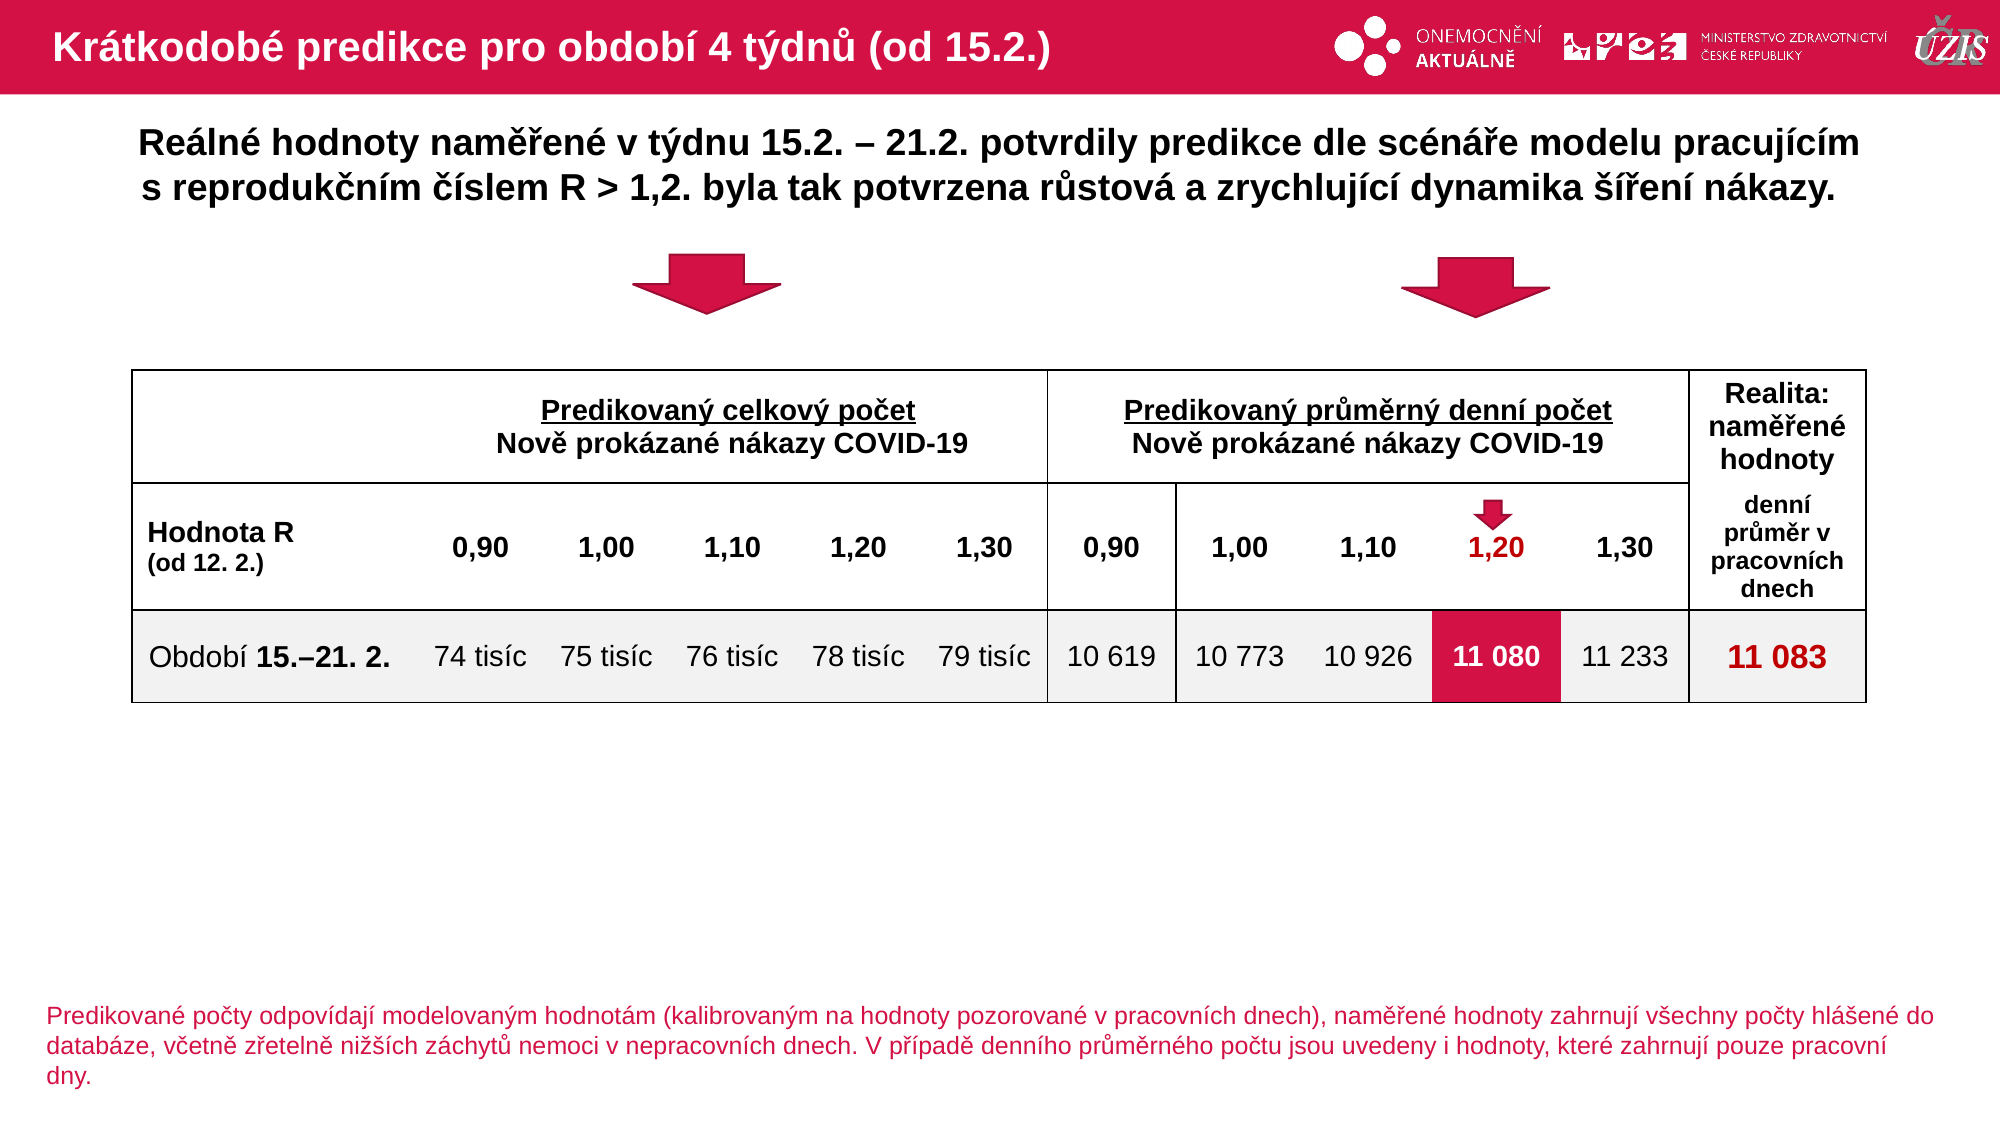

# Krátkodobé predikce pro období 4 týdnů (od 15.2.)
Reálné hodnoty naměřené v týdnu 15.2. – 21.2. potvrdily predikce dle scénáře modelu pracujícím s reprodukčním číslem R > 1,2. byla tak potvrzena růstová a zrychlující dynamika šíření nákazy.

|  | Predikovaný celkový počet Nově prokázané nákazy COVID-19 |  |  |  |  | Predikovaný průměrný denní počet Nově prokázané nákazy COVID-19 |  |  |  |  | Realita: naměřené hodnoty |
| --- | --- | --- | --- | --- | --- | --- | --- | --- | --- | --- | --- |
| Hodnota R (od 12. 2.) | 0,90 | 1,00 | 1,10 | 1,20 | 1,30 | 0,90 | 1,00 | 1,10 | 1,20 | 1,30 | denní průměr v pracovních dnech |
| Období 15.–21. 2. | 74 tisíc | 75 tisíc | 76 tisíc | 78 tisíc | 79 tisíc | 10 619 | 10 773 | 10 926 | 11 080 | 11 233 | 11 083 |

Predikované počty odpovídají modelovaným hodnotám (kalibrovaným na hodnoty pozorované v pracovních dnech), naměřené hodnoty zahrnují všechny počty hlášené do databáze, včetně zřetelně nižších záchytů nemoci v nepracovních dnech. V případě denního průměrného počtu jsou uvedeny i hodnoty, které zahrnují pouze pracovní dny.